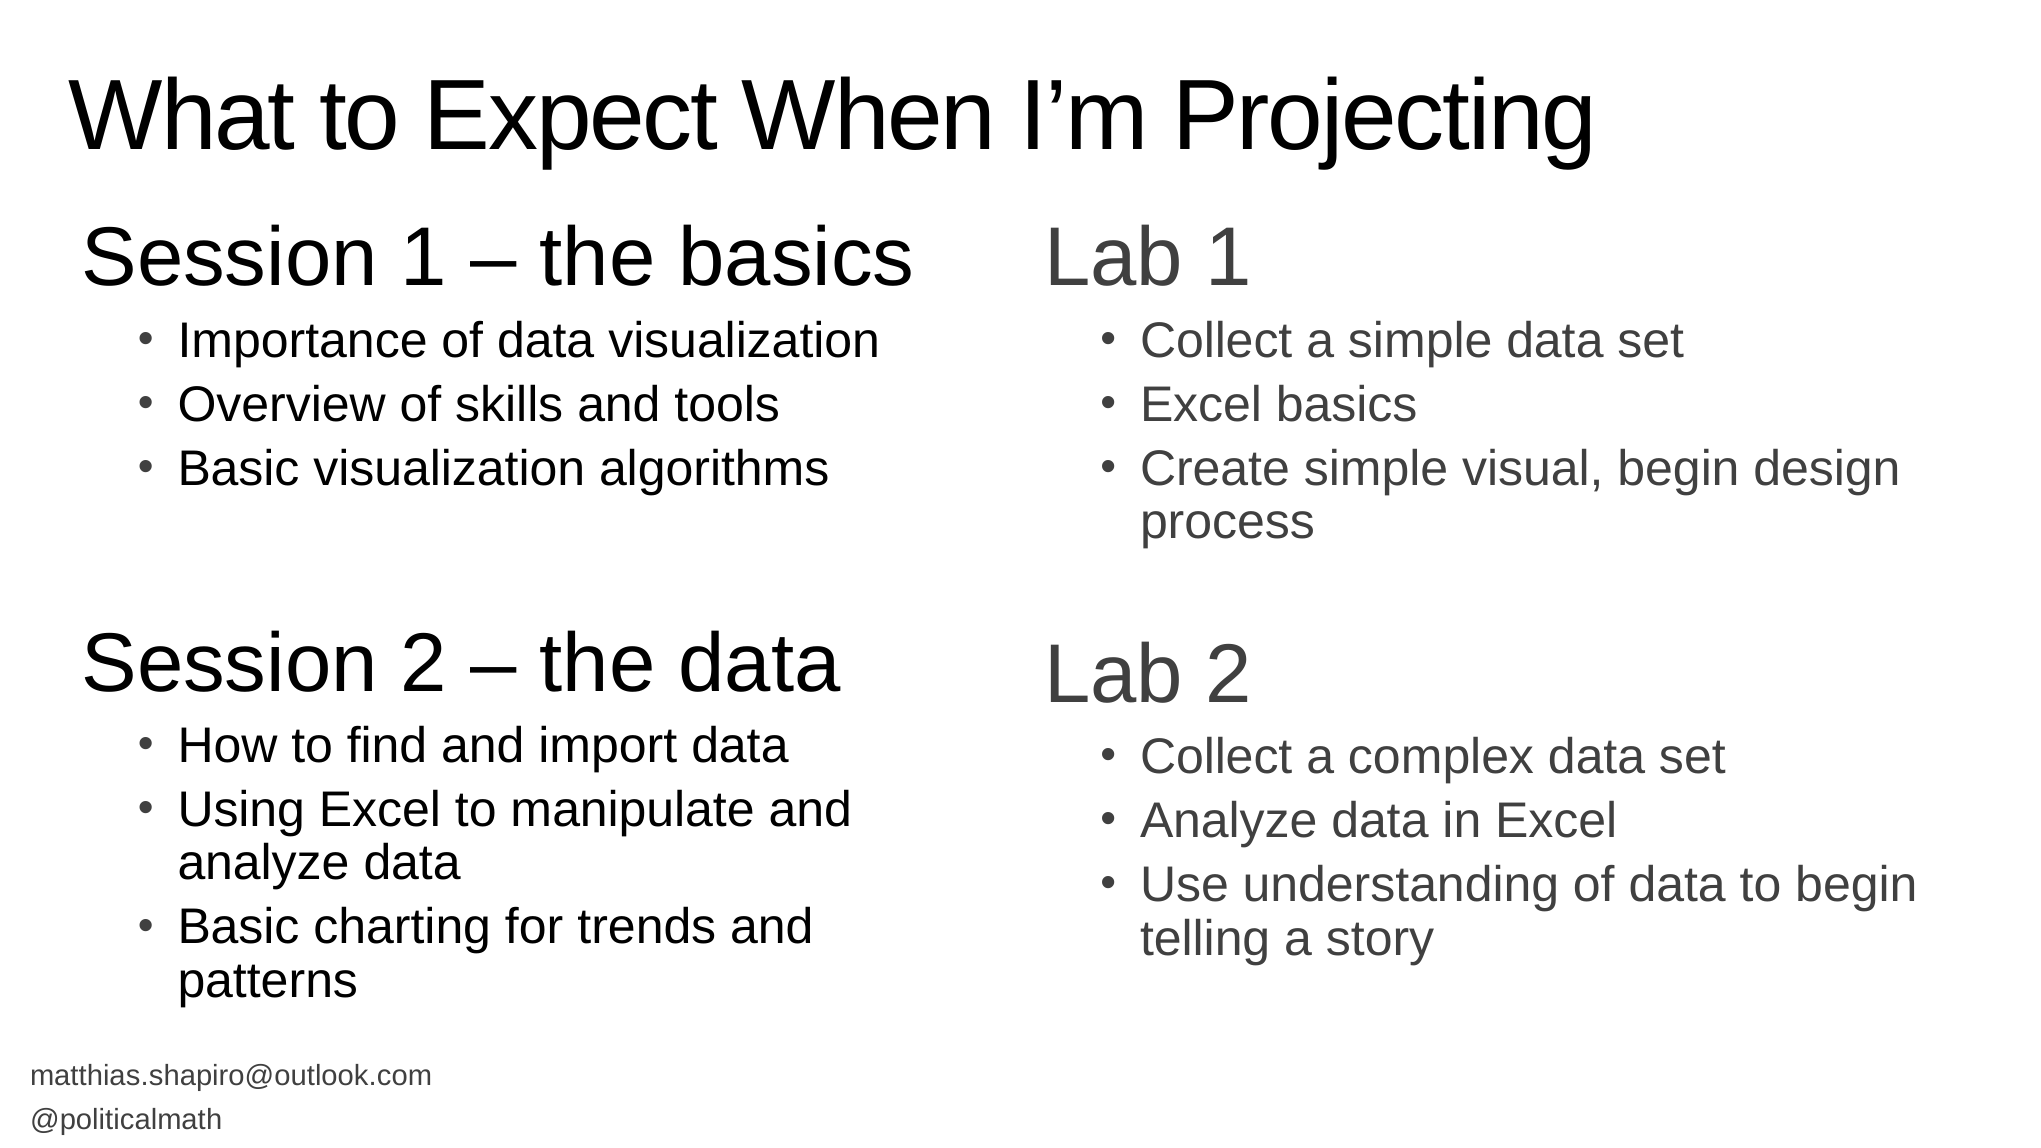

# What to Expect When I’m Projecting
Session 1 – the basics
Importance of data visualization
Overview of skills and tools
Basic visualization algorithms

Session 2 – the data
How to find and import data
Using Excel to manipulate and analyze data
Basic charting for trends and patterns

Lab 1
Collect a simple data set
Excel basics
Create simple visual, begin design process

Lab 2
Collect a complex data set
Analyze data in Excel
Use understanding of data to begin telling a story